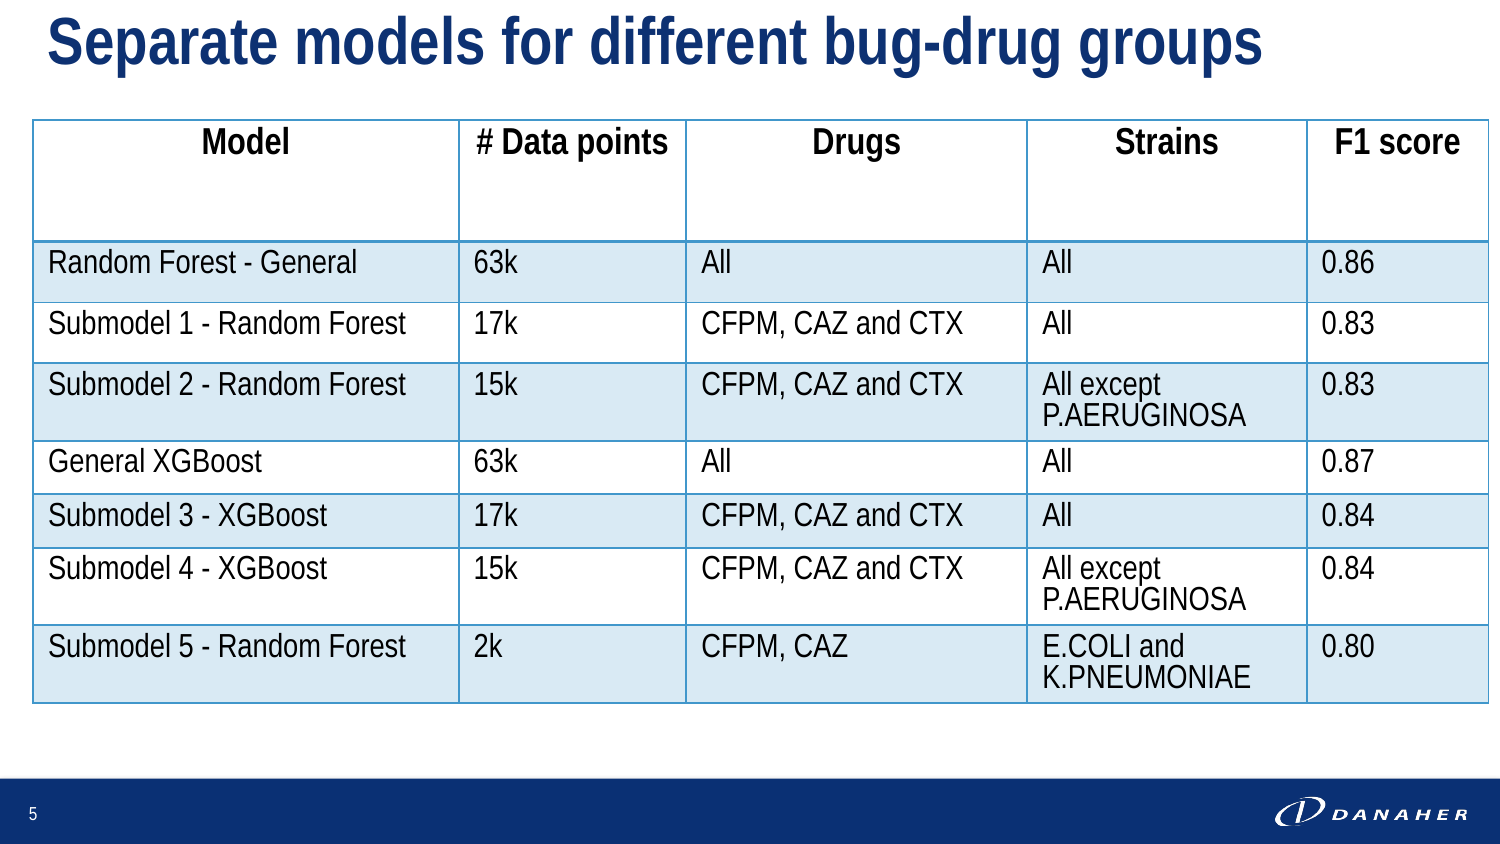

# Separate models for different bug-drug groups
| Model | # Data points | Drugs | Strains | F1 score |
| --- | --- | --- | --- | --- |
| Random Forest - General | 63k | All | All | 0.86 |
| Submodel 1 - Random Forest | 17k | CFPM, CAZ and CTX | All | 0.83 |
| Submodel 2 - Random Forest | 15k | CFPM, CAZ and CTX | All except P.AERUGINOSA | 0.83 |
| General XGBoost | 63k | All | All | 0.87 |
| Submodel 3 - XGBoost | 17k | CFPM, CAZ and CTX | All | 0.84 |
| Submodel 4 - XGBoost | 15k | CFPM, CAZ and CTX | All except P.AERUGINOSA | 0.84 |
| Submodel 5 - Random Forest | 2k | CFPM, CAZ | E.COLI and K.PNEUMONIAE | 0.80 |
5